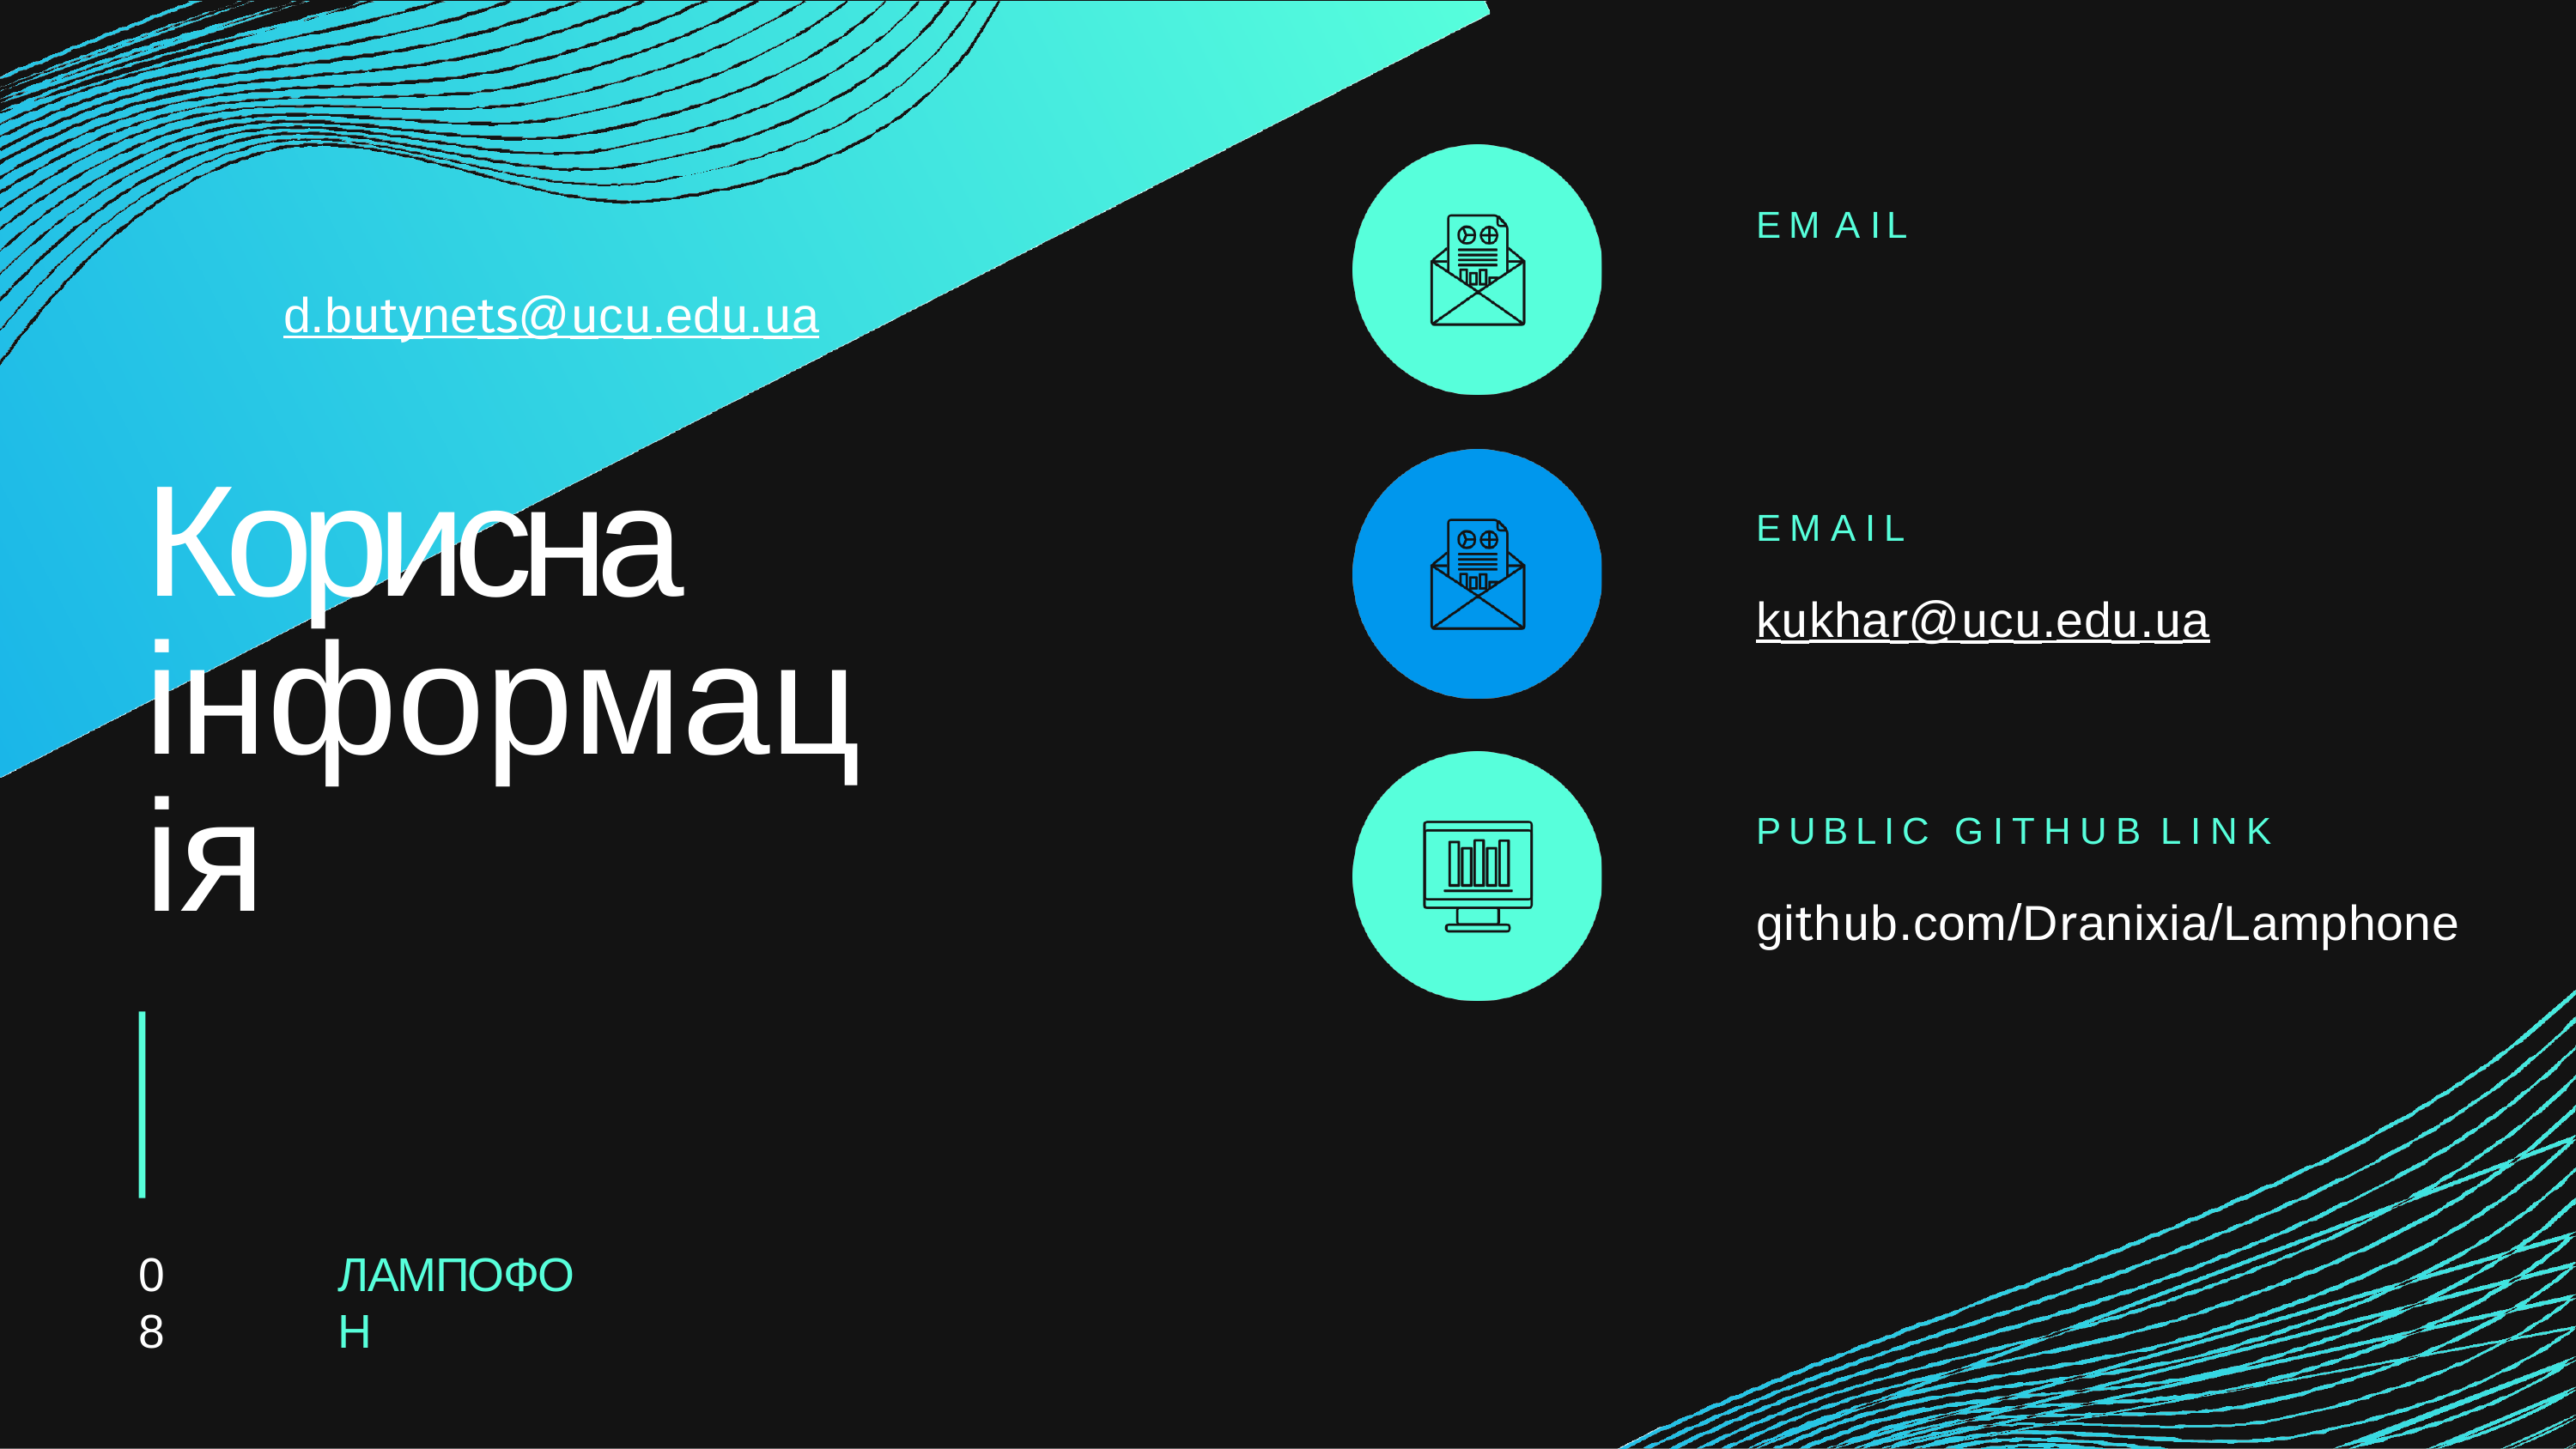

EMAIL
# d.butynets@ucu.edu.ua
Корисна  інформація
EMAIL

kukhar@ucu.edu.ua
PUBLIC GITHUB LINK

github.com/Dranixia/Lamphone

08
ЛАМПОФОН